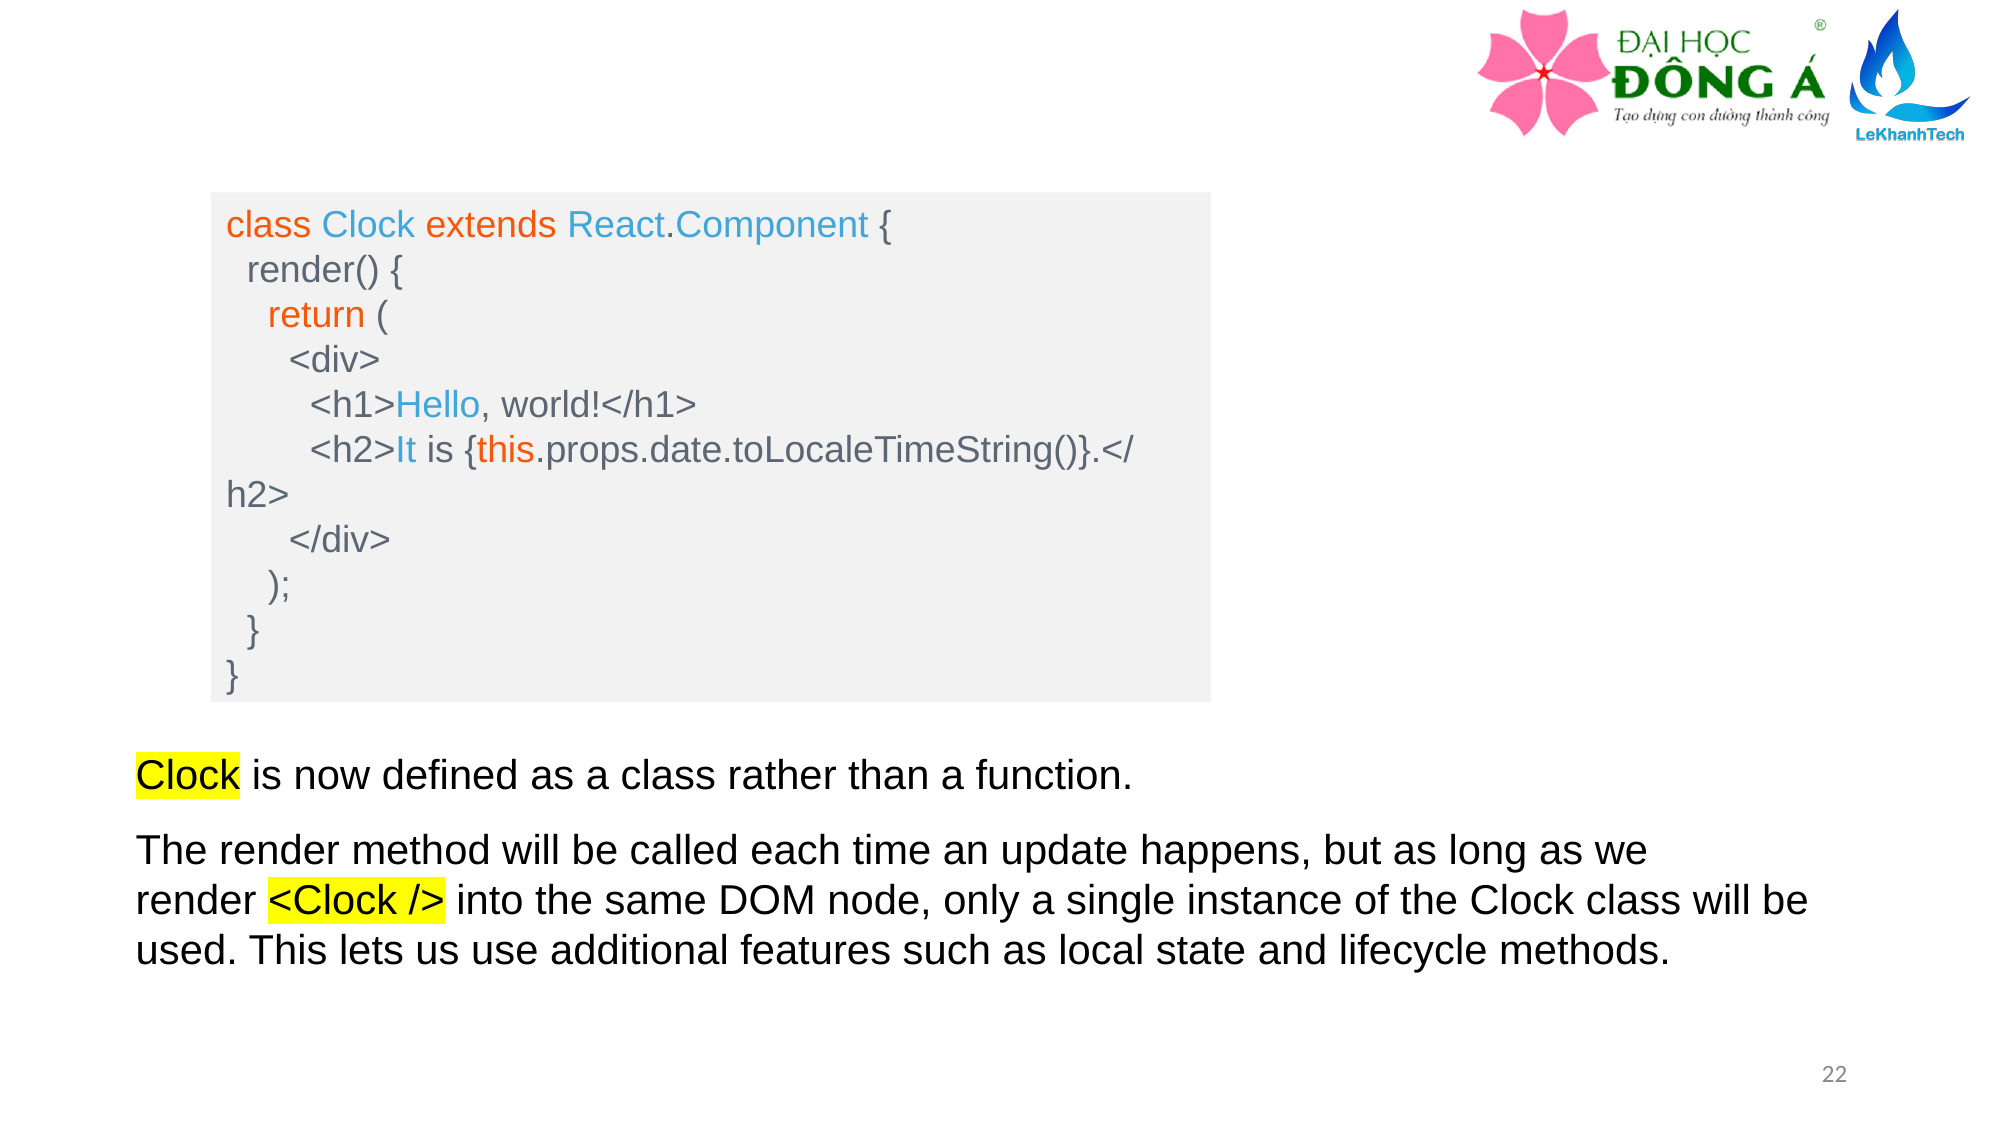

class Clock extends React.Component {
  render() {
    return (
      <div>
        <h1>Hello, world!</h1>
        <h2>It is {this.props.date.toLocaleTimeString()}.</h2>
      </div>
    );
  }
}
Clock is now defined as a class rather than a function.
The render method will be called each time an update happens, but as long as we render <Clock /> into the same DOM node, only a single instance of the Clock class will be used. This lets us use additional features such as local state and lifecycle methods.
22